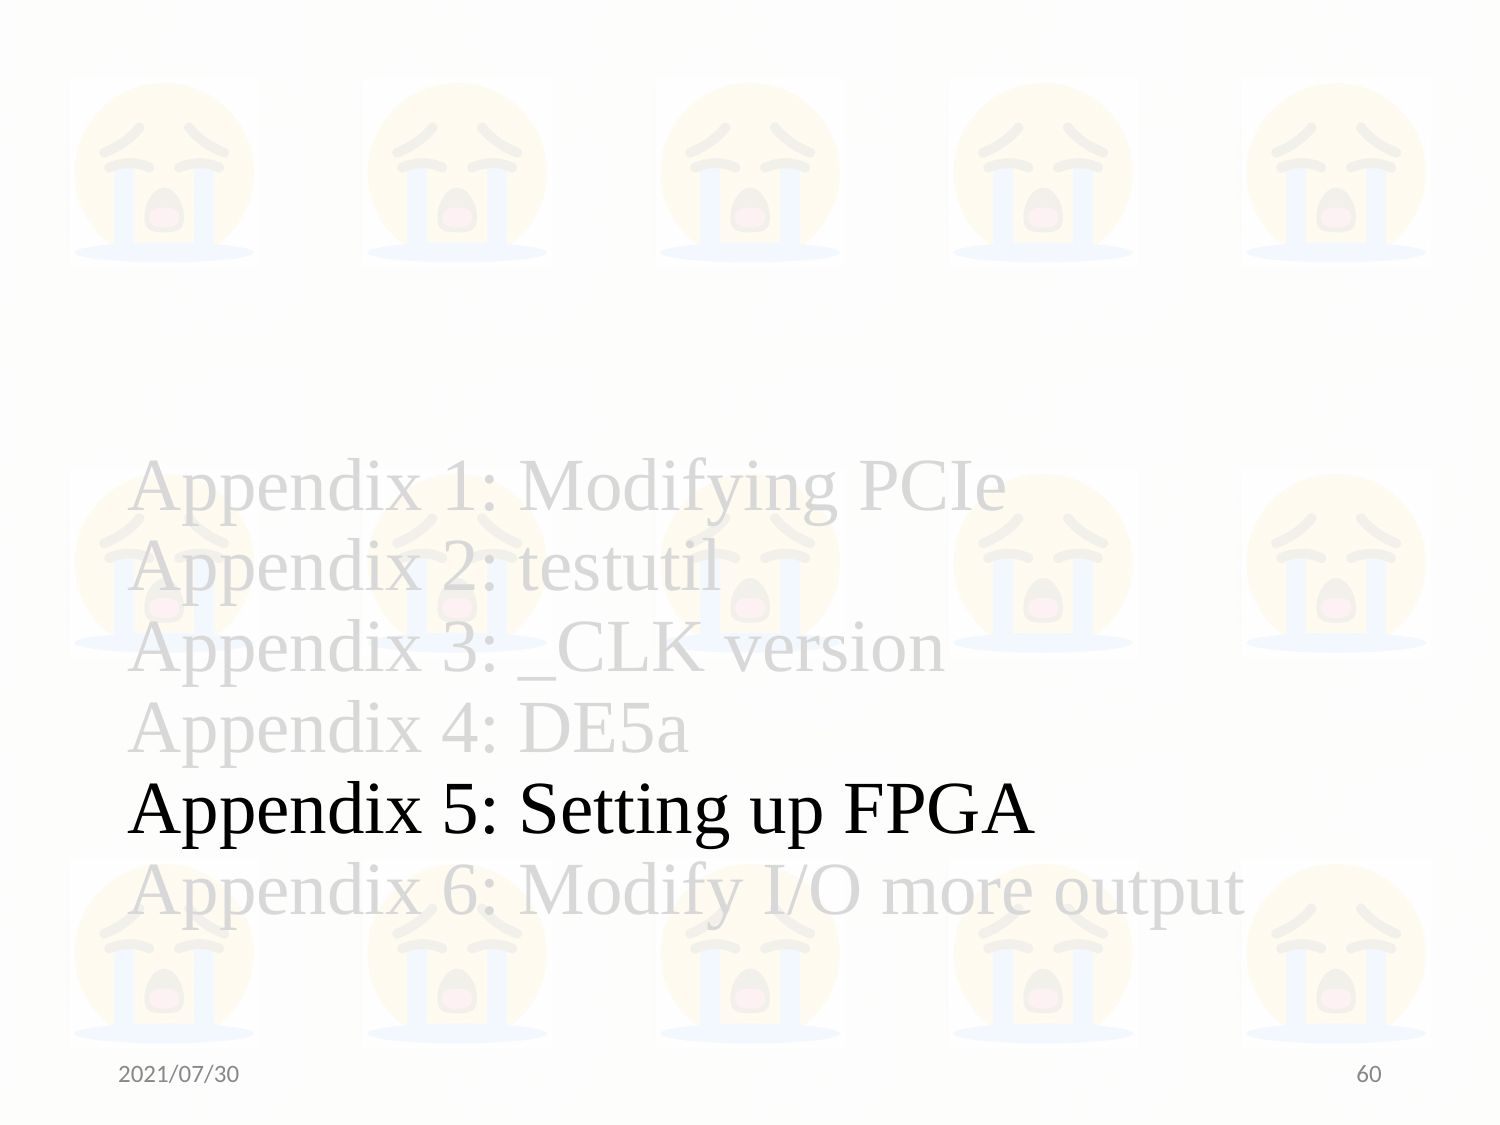

# Appendix 1: Modifying PCIe Appendix 2: testutil Appendix 3: _CLK version Appendix 4: DE5a Appendix 5: Setting up FPGA Appendix 6: Modify I/O more output
2021/07/30
60